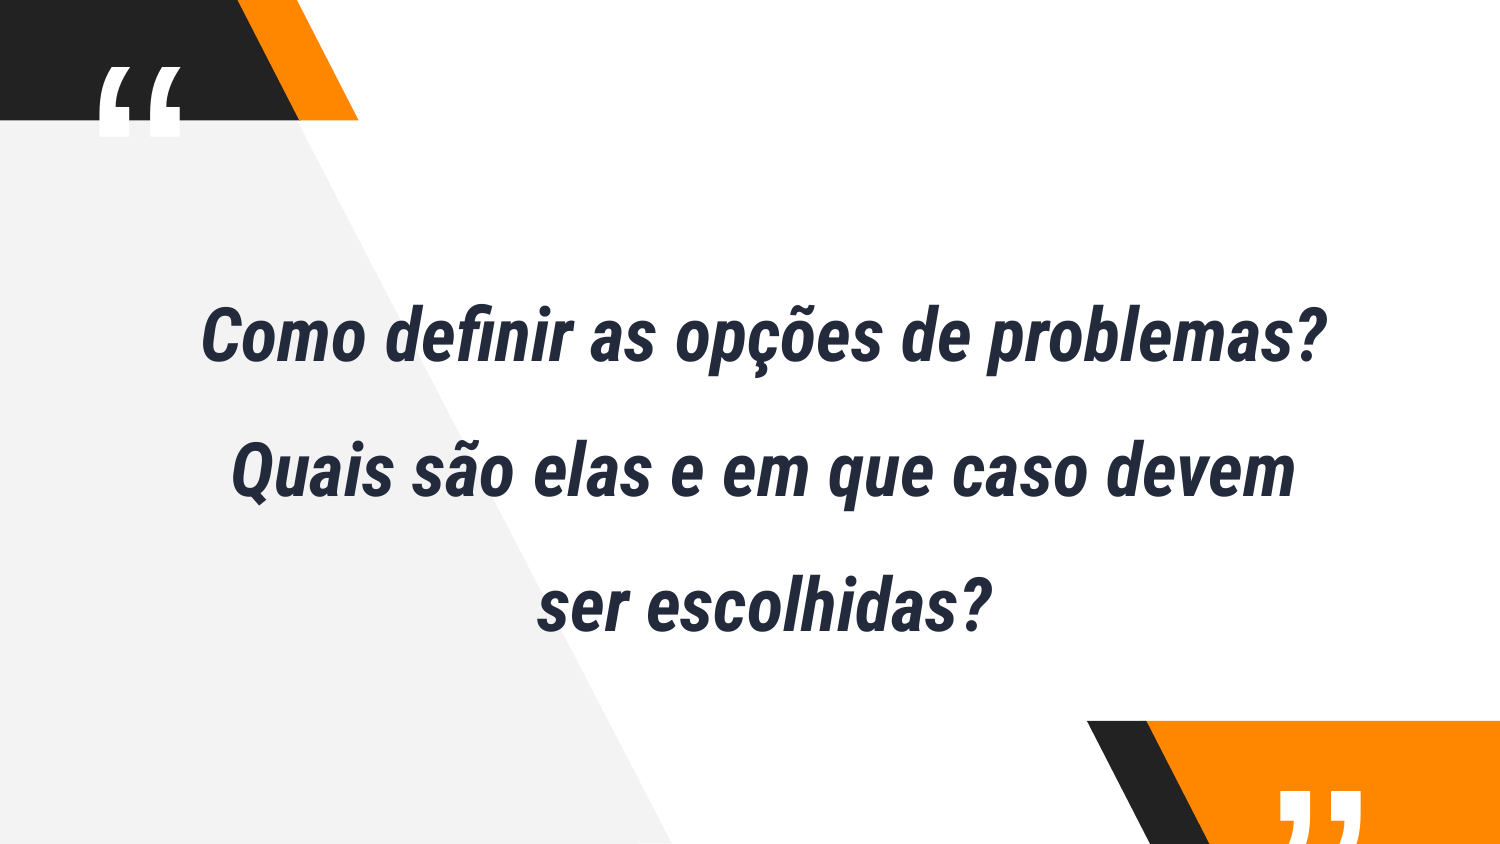

Como definir as opções de problemas? Quais são elas e em que caso devem ser escolhidas?